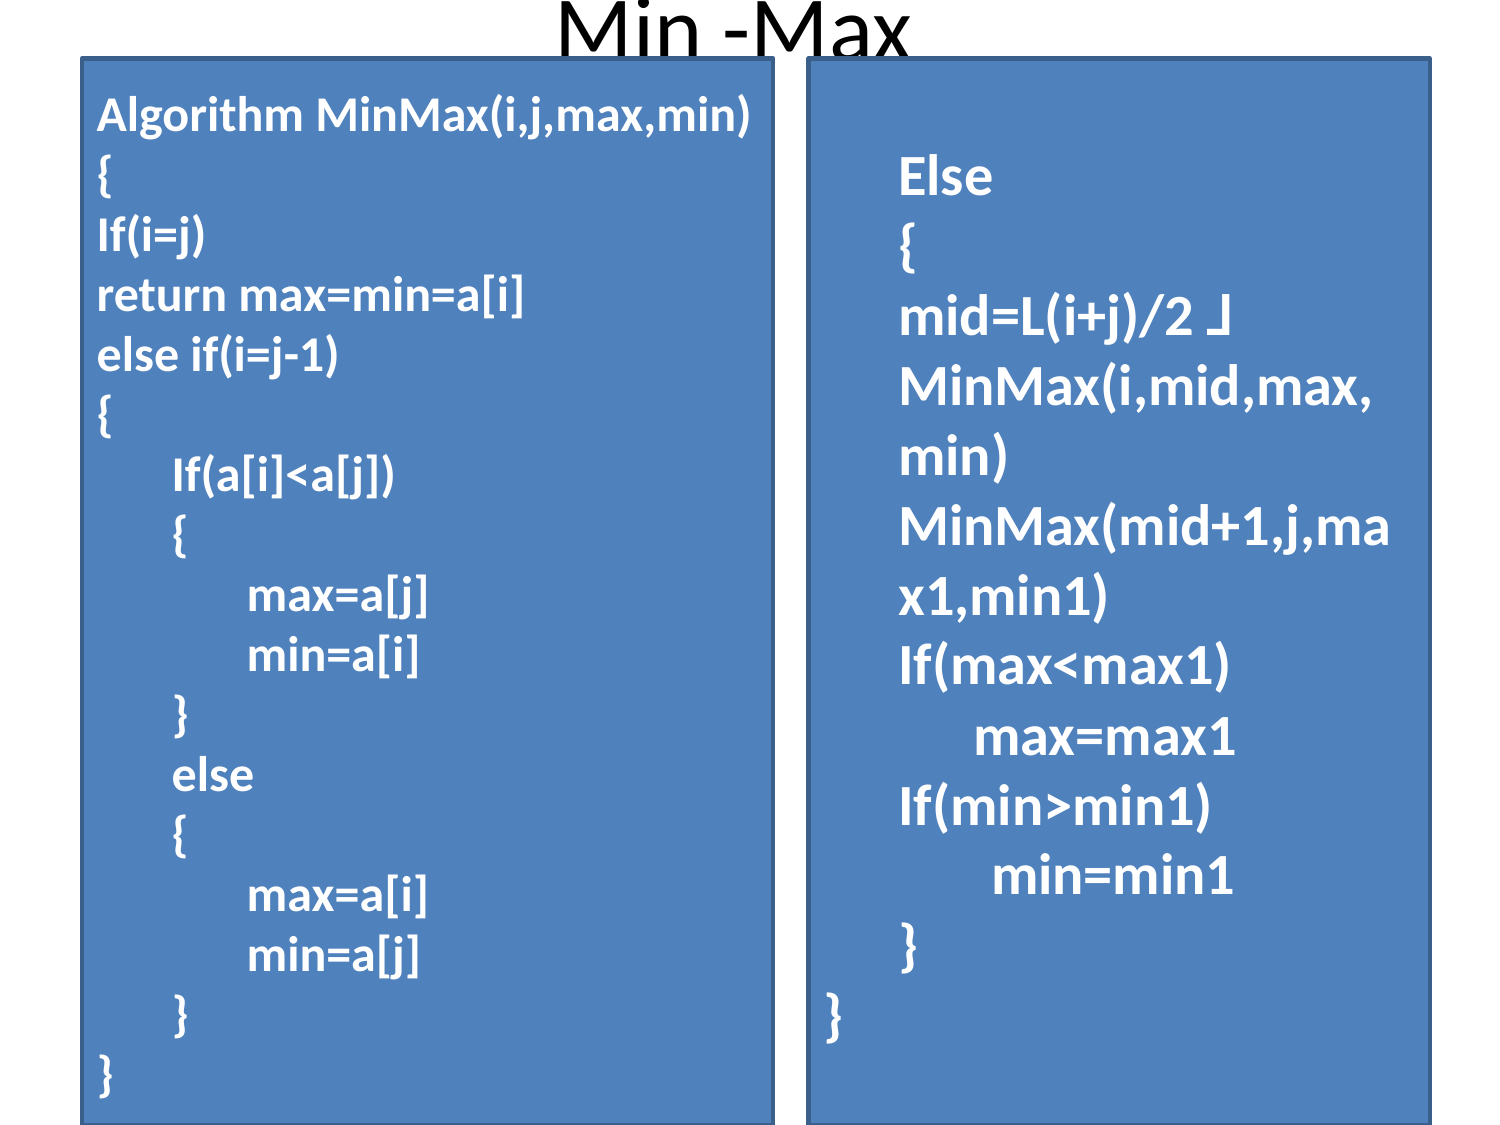

# Min -Max
Algorithm MinMax(i,j,max,min)
{
If(i=j)
return max=min=a[i]
else if(i=j-1)
{
If(a[i]<a[j])
{
max=a[j]
min=a[i]
}
else
{
max=a[i]
min=a[j]
}
}
Else
{
mid=L(i+j)/2 ˩
MinMax(i,mid,max,min)
MinMax(mid+1,j,max1,min1)
If(max<max1)
max=max1
If(min>min1)
       min=min1
}
}